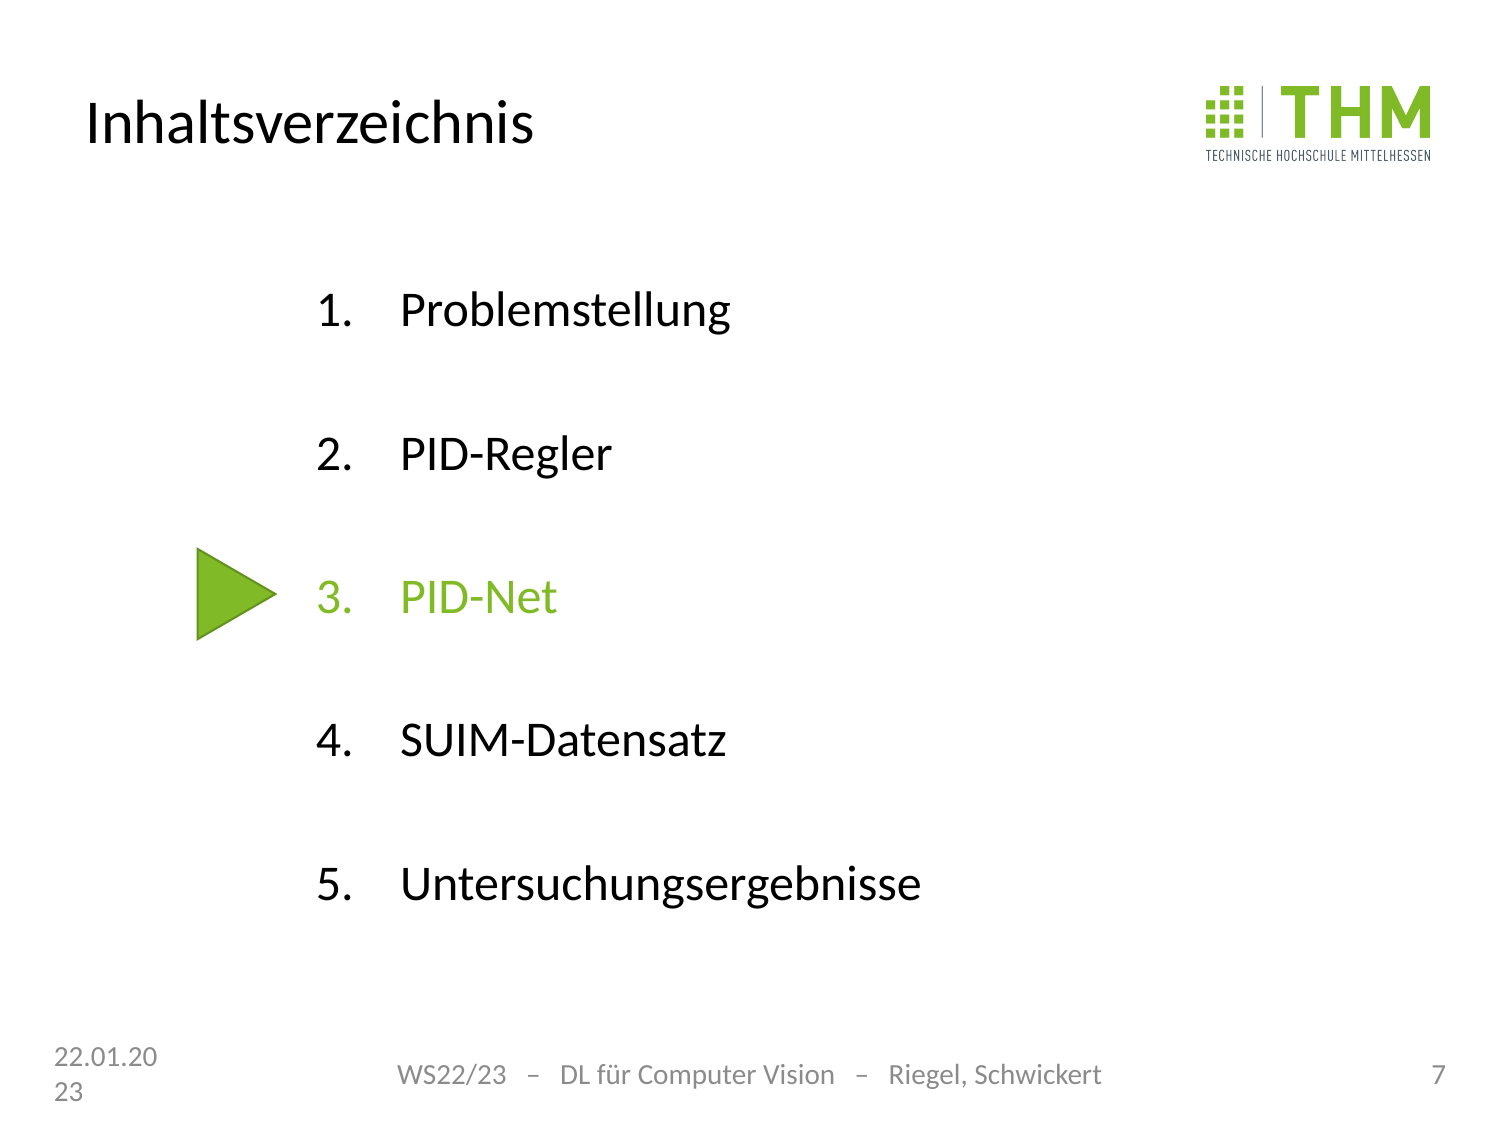

# Inhaltsverzeichnis
Problemstellung
PID-Regler
PID-Net
SUIM-Datensatz
Untersuchungsergebnisse

22.01.2023
WS22/23   –   DL für Computer Vision   –   Riegel, Schwickert
7